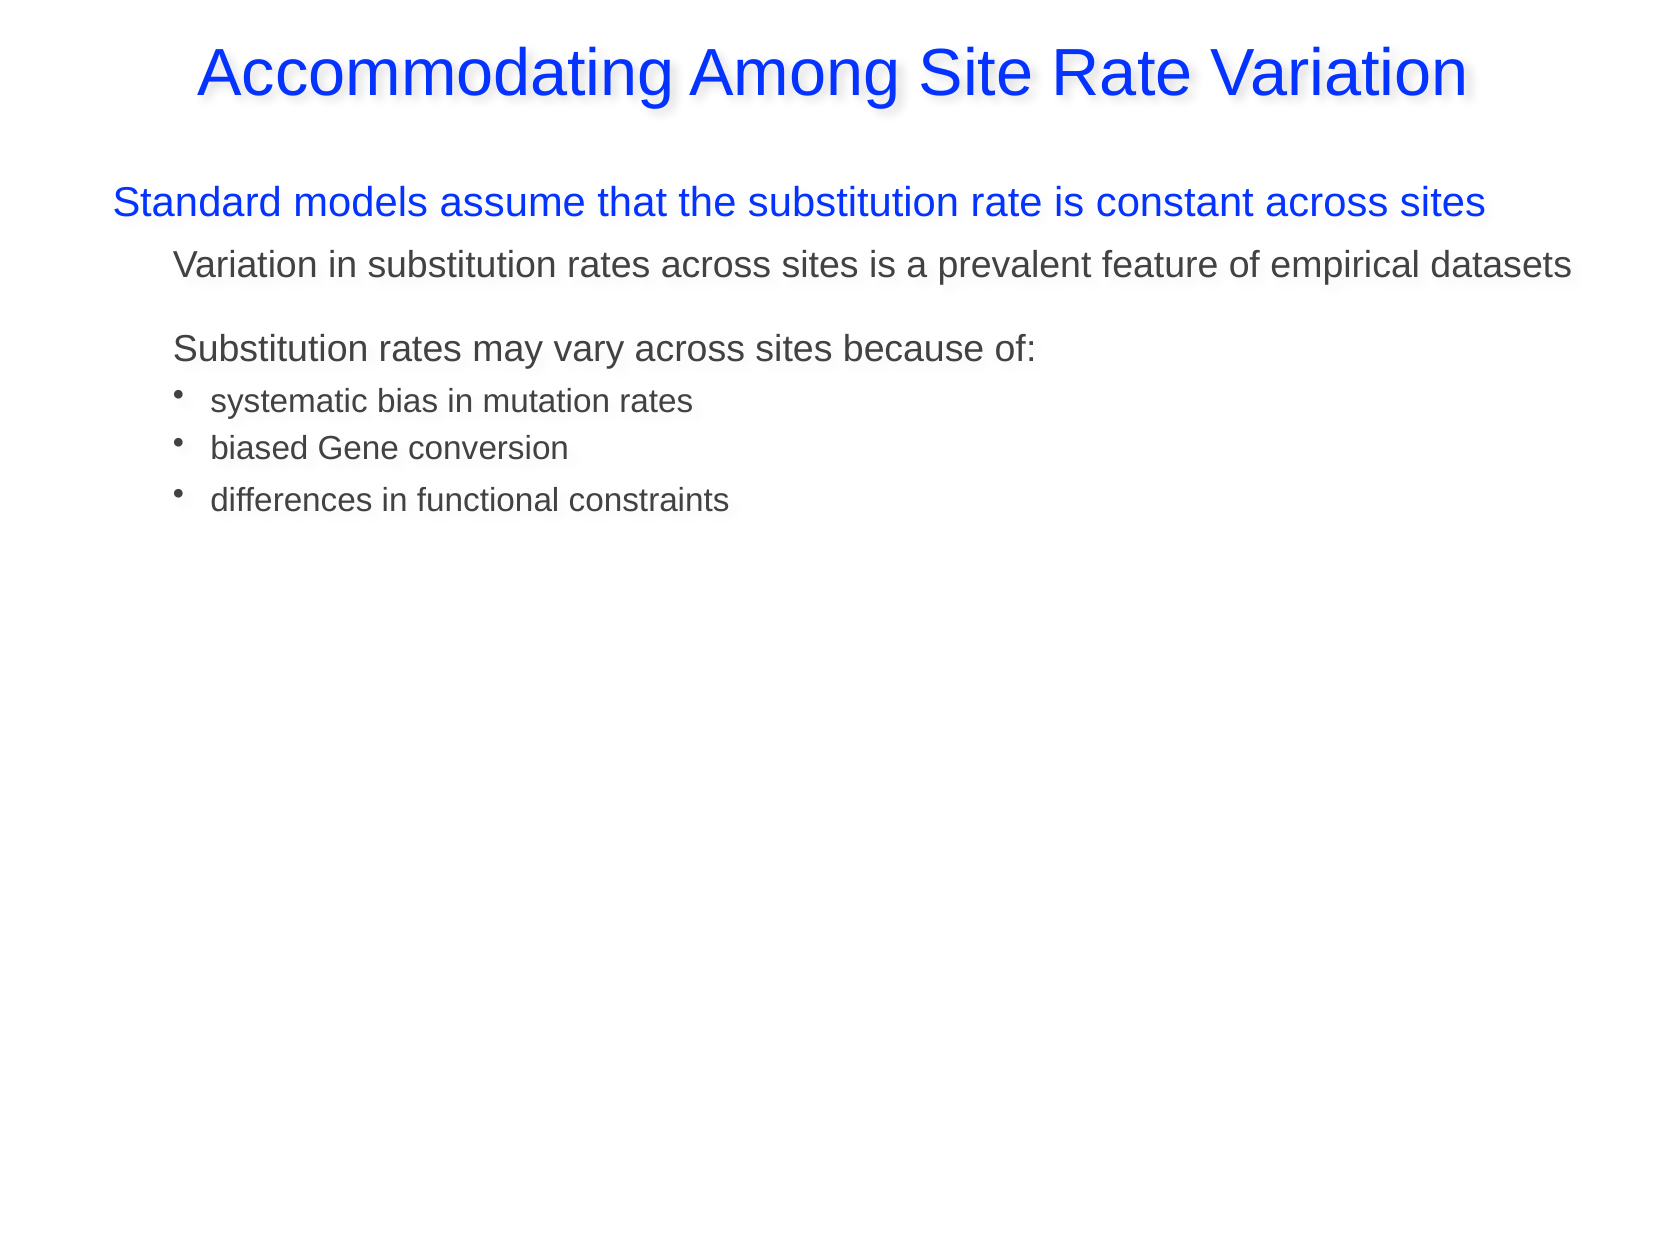

Accommodating Among Site Rate Variation
Standard models assume that the substitution rate is constant across sites
Variation in substitution rates across sites is a prevalent feature of empirical datasets
Substitution rates may vary across sites because of:
systematic bias in mutation rates
biased Gene conversion
differences in functional constraints